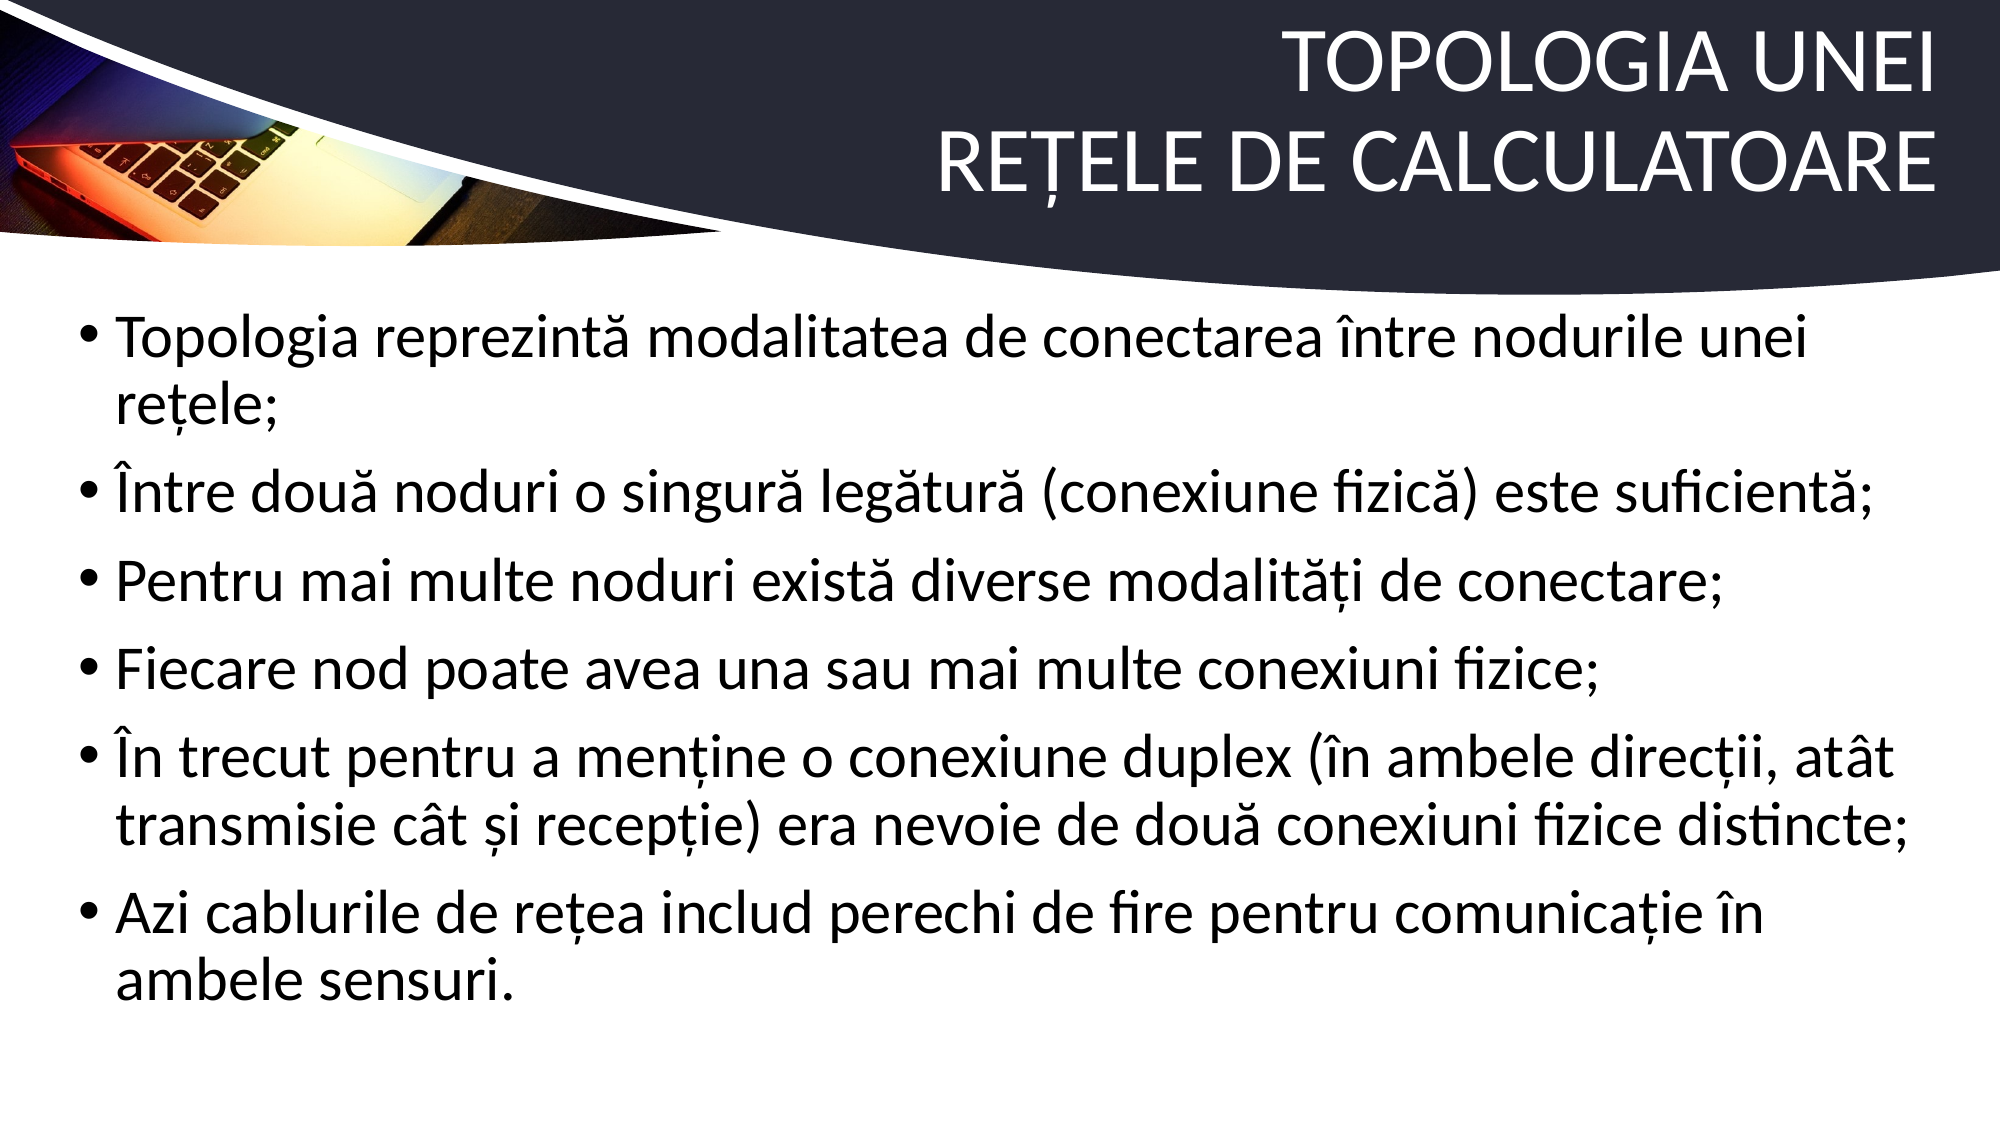

# Topologia unei rețele de calculatoare
Topologia reprezintă modalitatea de conectarea între nodurile unei rețele;
Între două noduri o singură legătură (conexiune fizică) este suficientă;
Pentru mai multe noduri există diverse modalități de conectare;
Fiecare nod poate avea una sau mai multe conexiuni fizice;
În trecut pentru a menține o conexiune duplex (în ambele direcții, atât transmisie cât și recepție) era nevoie de două conexiuni fizice distincte;
Azi cablurile de rețea includ perechi de fire pentru comunicație în ambele sensuri.